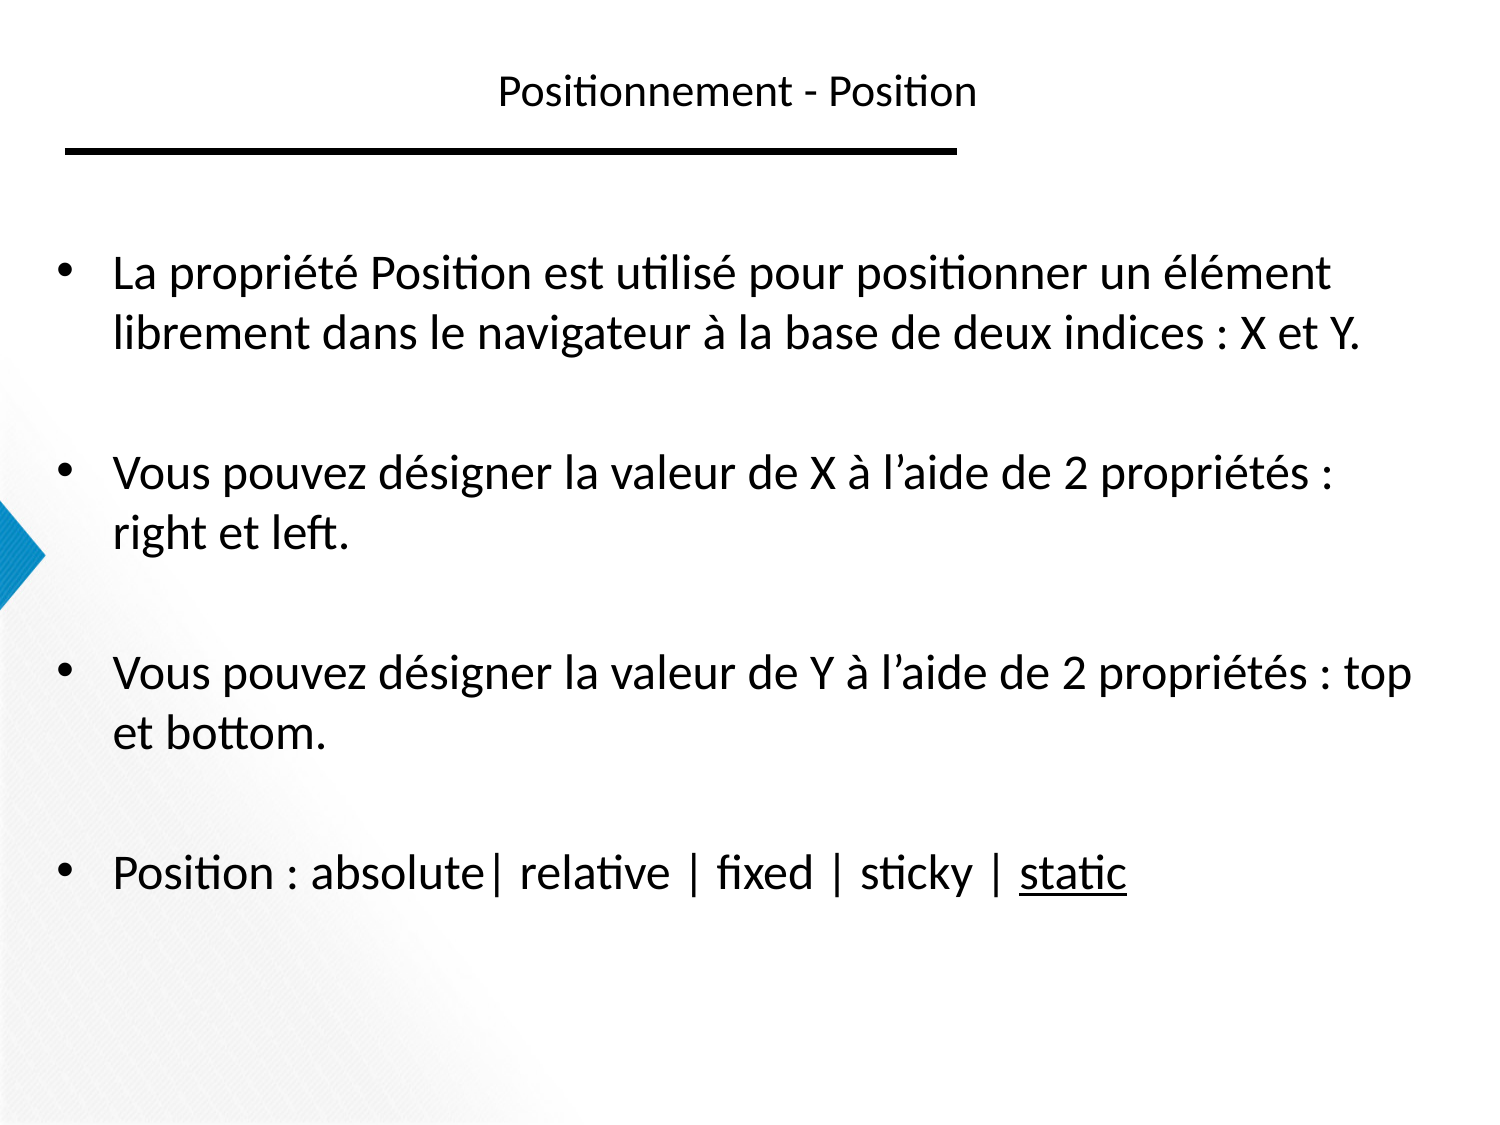

# Positionnement - Position
La propriété Position est utilisé pour positionner un élément librement dans le navigateur à la base de deux indices : X et Y.

Vous pouvez désigner la valeur de X à l’aide de 2 propriétés : right et left.

Vous pouvez désigner la valeur de Y à l’aide de 2 propriétés : top et bottom.

Position : absolute| relative | fixed | sticky | static